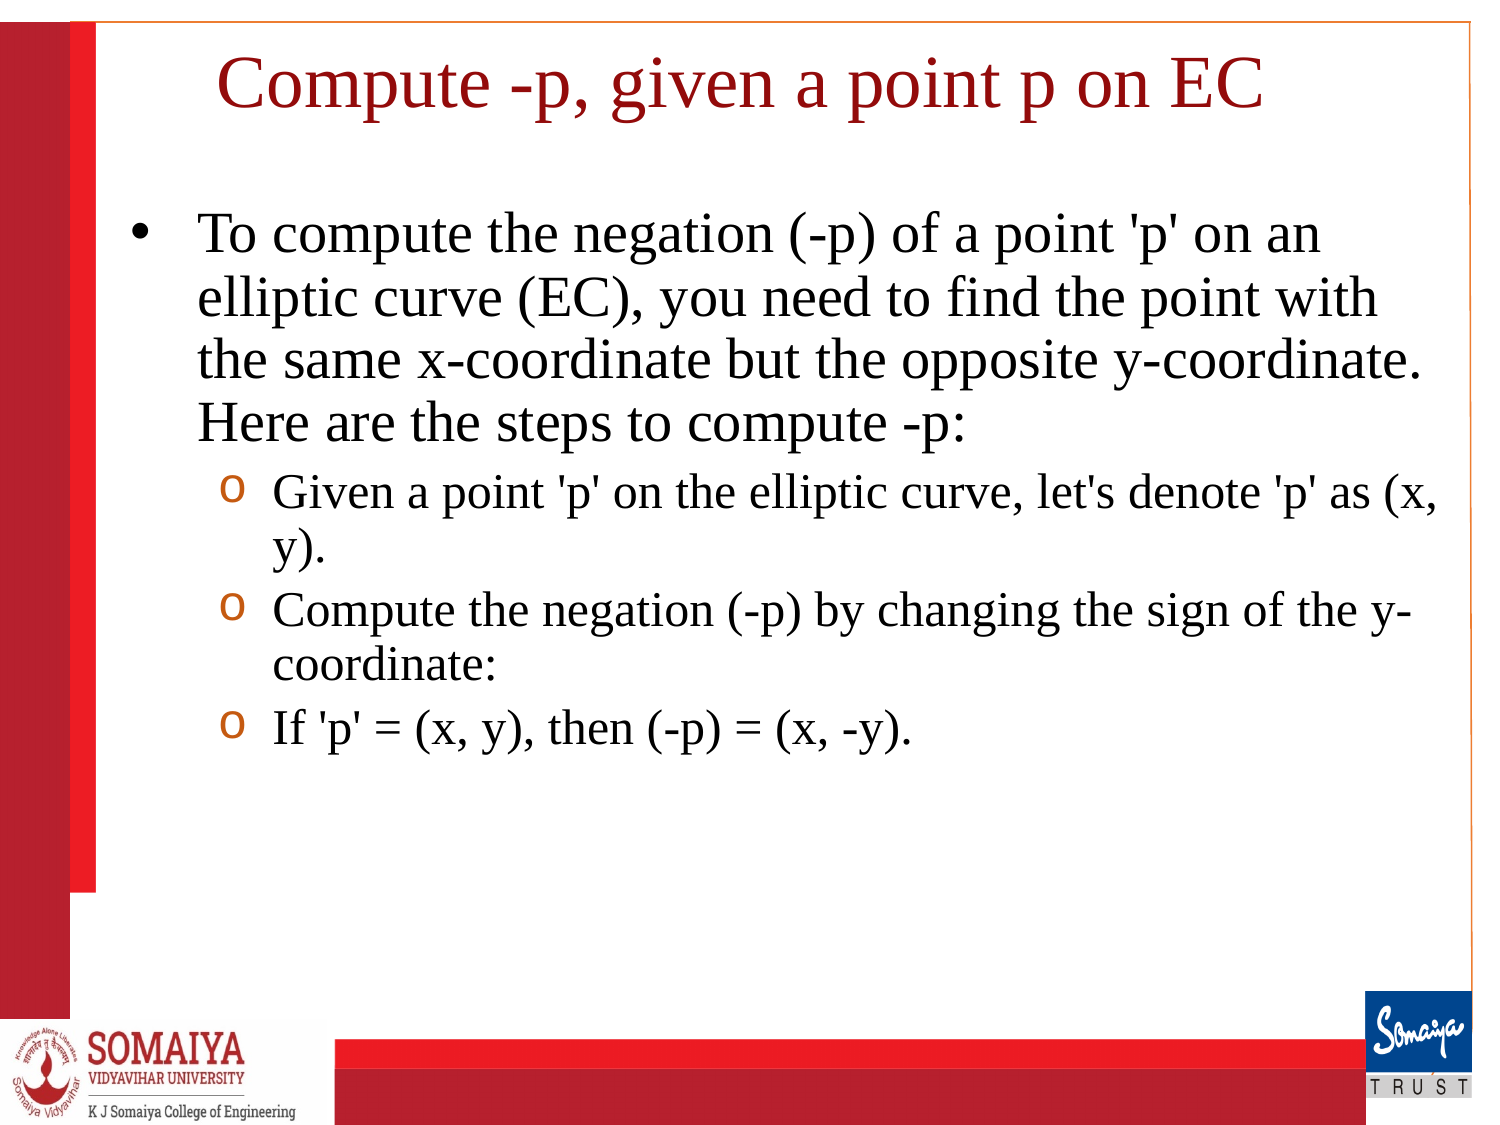

# Compute -p, given a point p on EC
To compute the negation (-p) of a point 'p' on an elliptic curve (EC), you need to find the point with the same x-coordinate but the opposite y-coordinate. Here are the steps to compute -p:
Given a point 'p' on the elliptic curve, let's denote 'p' as (x, y).
Compute the negation (-p) by changing the sign of the y-coordinate:
If 'p' = (x, y), then (-p) = (x, -y).